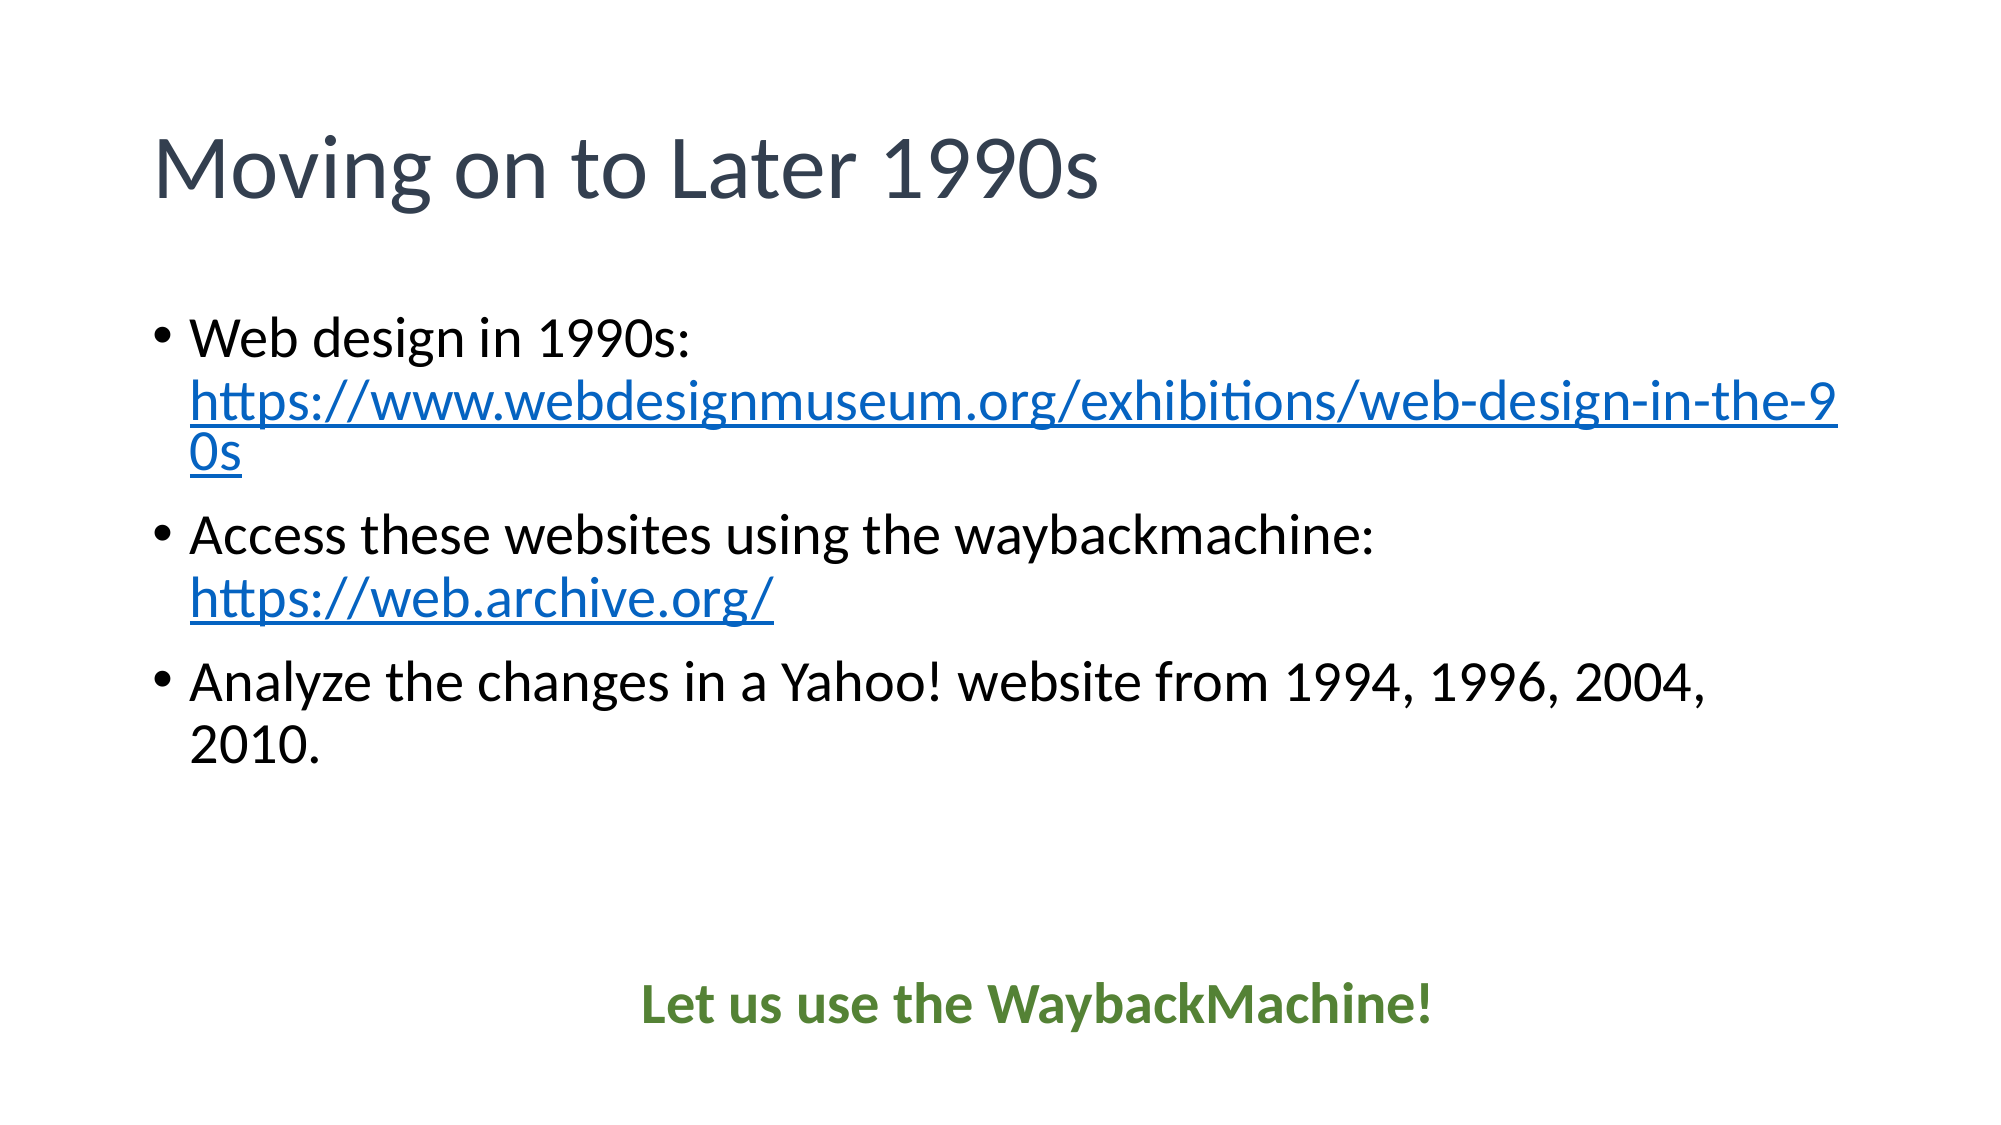

# Moving on to Later 1990s
Web design in 1990s: https://www.webdesignmuseum.org/exhibitions/web-design-in-the-90s
Access these websites using the waybackmachine: https://web.archive.org/
Analyze the changes in a Yahoo! website from 1994, 1996, 2004, 2010.

Let us use the WaybackMachine!